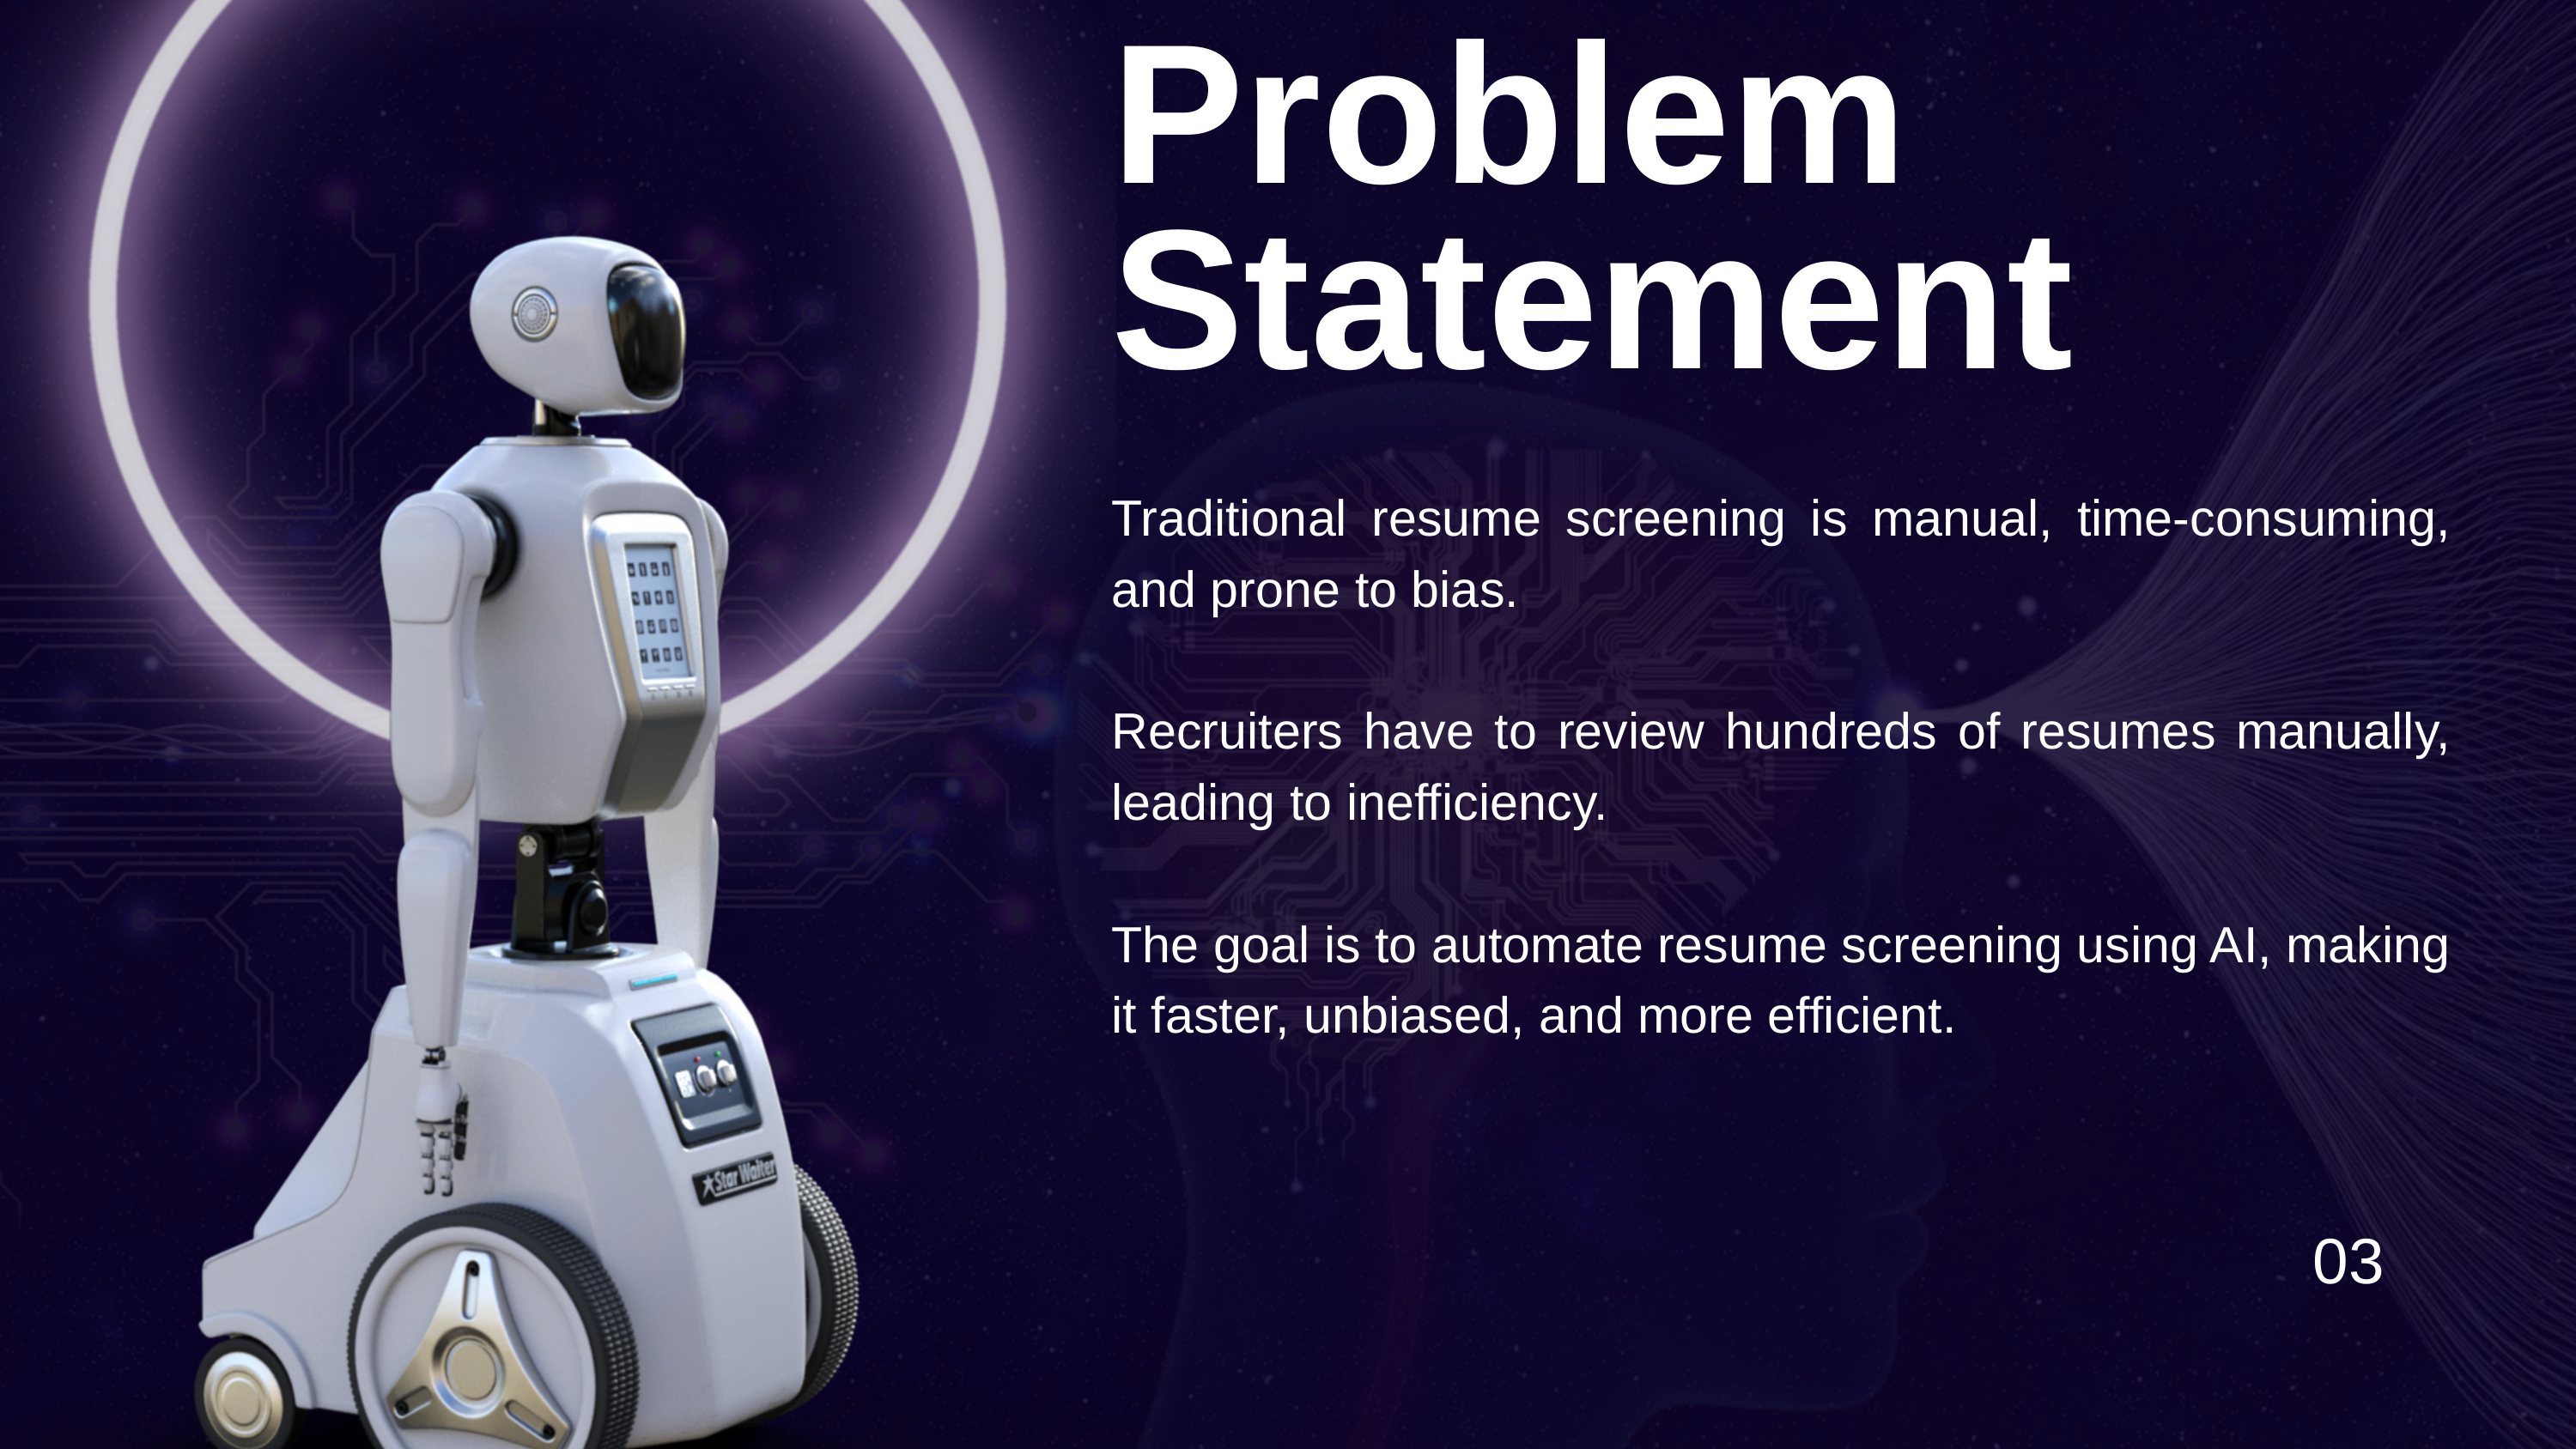

Problem Statement

Traditional resume screening is manual, time-consuming, and prone to bias.

Recruiters have to review hundreds of resumes manually, leading to inefficiency.

The goal is to automate resume screening using AI, making it faster, unbiased, and more efficient.
03